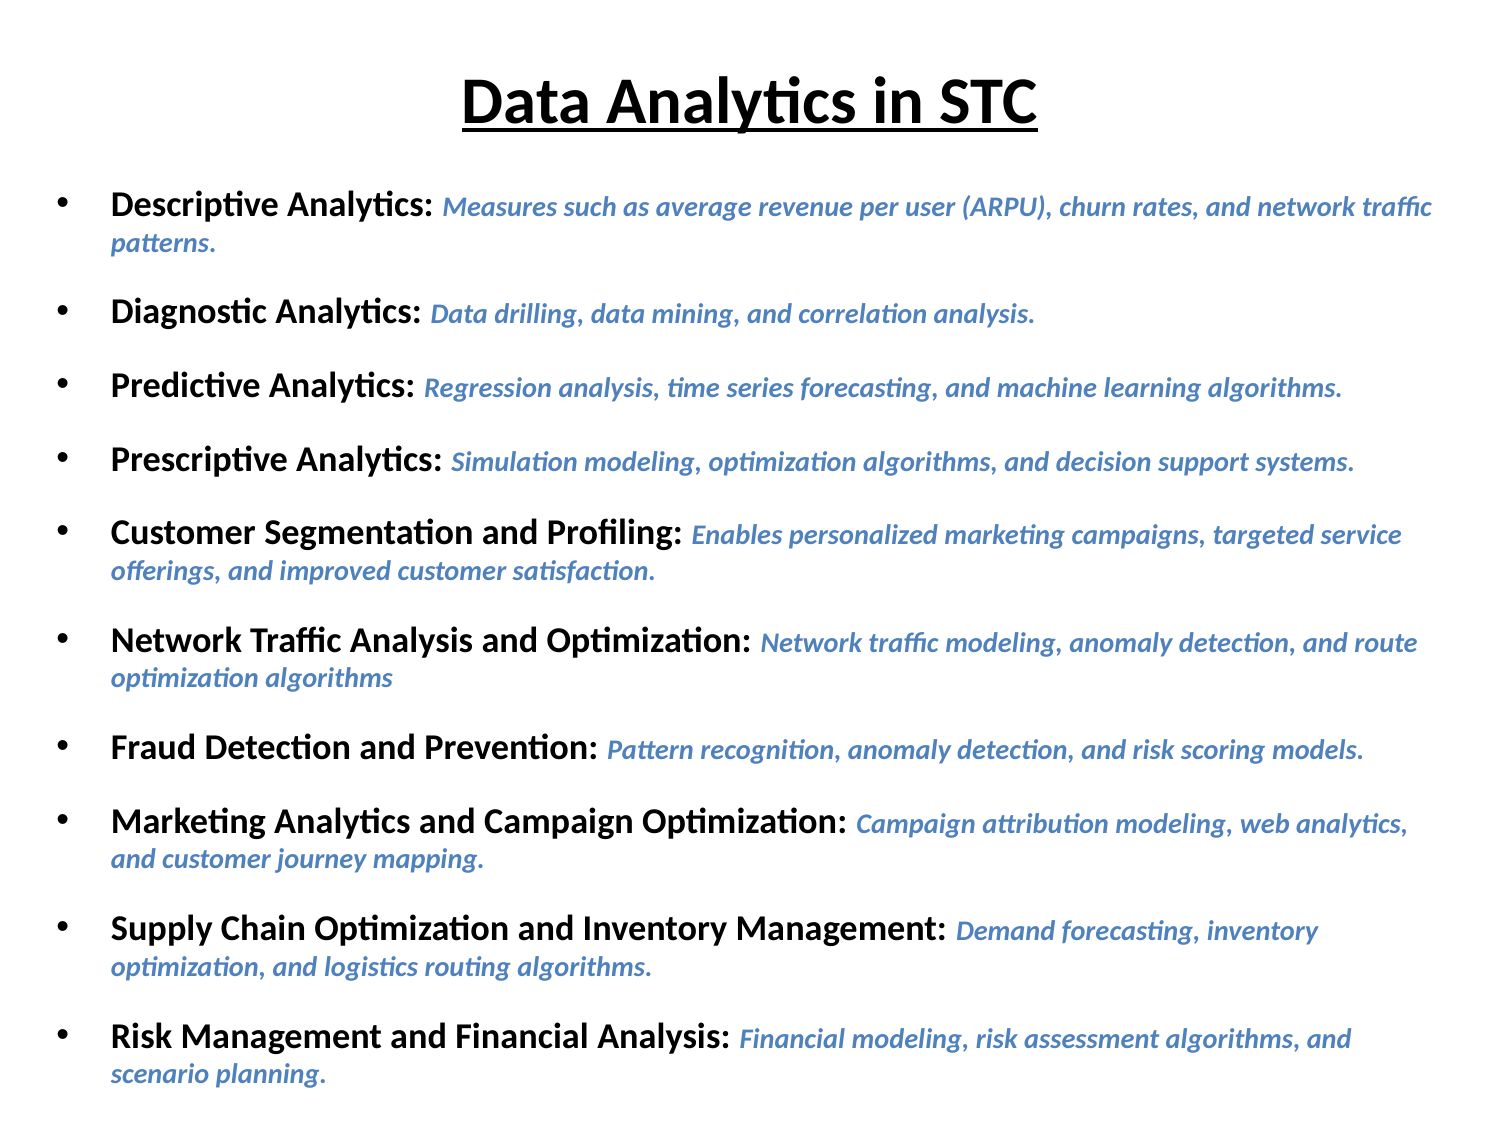

# Data Analytics in STC
Descriptive Analytics: Measures such as average revenue per user (ARPU), churn rates, and network traffic patterns.

Diagnostic Analytics: Data drilling, data mining, and correlation analysis.

Predictive Analytics: Regression analysis, time series forecasting, and machine learning algorithms.

Prescriptive Analytics: Simulation modeling, optimization algorithms, and decision support systems.

Customer Segmentation and Profiling: Enables personalized marketing campaigns, targeted service offerings, and improved customer satisfaction.

Network Traffic Analysis and Optimization: Network traffic modeling, anomaly detection, and route optimization algorithms

Fraud Detection and Prevention: Pattern recognition, anomaly detection, and risk scoring models.

Marketing Analytics and Campaign Optimization: Campaign attribution modeling, web analytics, and customer journey mapping.

Supply Chain Optimization and Inventory Management: Demand forecasting, inventory optimization, and logistics routing algorithms.

Risk Management and Financial Analysis: Financial modeling, risk assessment algorithms, and scenario planning.